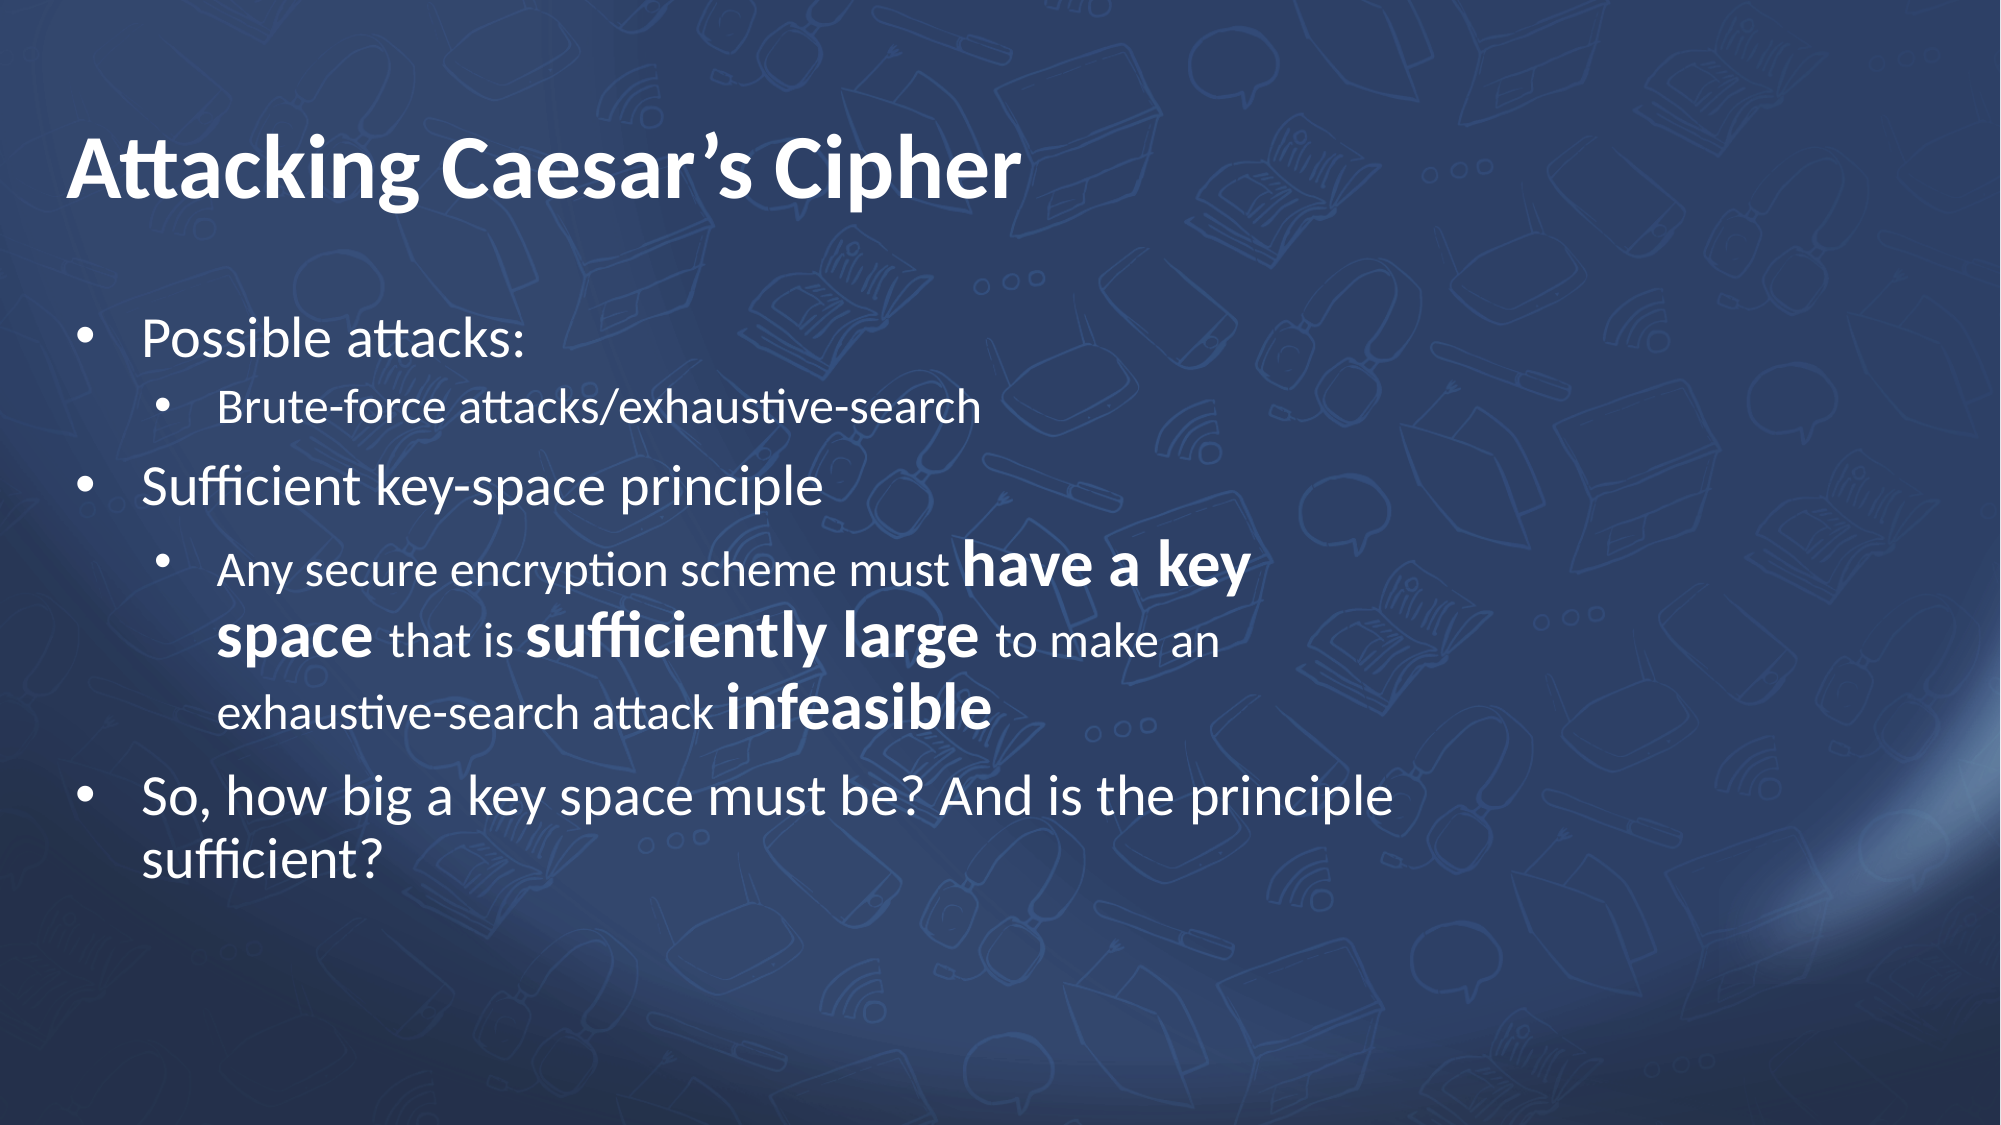

# Attacking Caesar’s Cipher
Possible attacks:
Brute-force attacks/exhaustive-search
Sufficient key-space principle
Any secure encryption scheme must have a key space that is sufficiently large to make an exhaustive-search attack infeasible
So, how big a key space must be? And is the principle sufficient?